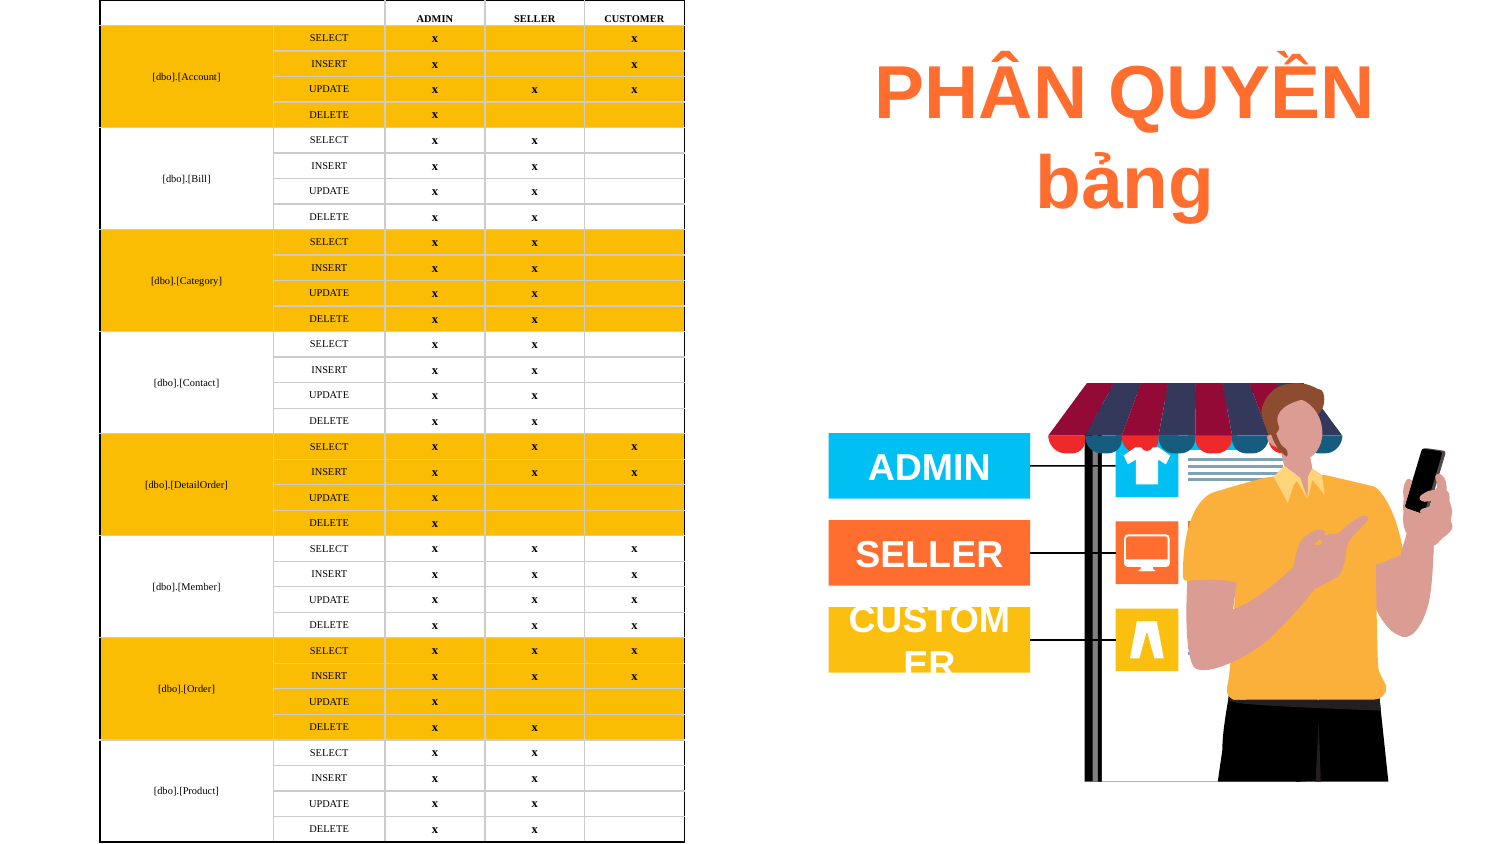

|  |  | ADMIN | SELLER | CUSTOMER |
| --- | --- | --- | --- | --- |
| [dbo].[Account] | SELECT | x |  | x |
|  | INSERT | x |  | x |
|  | UPDATE | x | x | x |
|  | DELETE | x |  |  |
| [dbo].[Bill] | SELECT | x | x |  |
|  | INSERT | x | x |  |
|  | UPDATE | x | x |  |
|  | DELETE | x | x |  |
| [dbo].[Category] | SELECT | x | x |  |
|  | INSERT | x | x |  |
|  | UPDATE | x | x |  |
|  | DELETE | x | x |  |
| [dbo].[Contact] | SELECT | x | x |  |
|  | INSERT | x | x |  |
|  | UPDATE | x | x |  |
|  | DELETE | x | x |  |
| [dbo].[DetailOrder] | SELECT | x | x | x |
|  | INSERT | x | x | x |
|  | UPDATE | x |  |  |
|  | DELETE | x |  |  |
| [dbo].[Member] | SELECT | x | x | x |
|  | INSERT | x | x | x |
|  | UPDATE | x | x | x |
|  | DELETE | x | x | x |
| [dbo].[Order] | SELECT | x | x | x |
|  | INSERT | x | x | x |
|  | UPDATE | x |  |  |
|  | DELETE | x | x |  |
| [dbo].[Product] | SELECT | x | x |  |
|  | INSERT | x | x |  |
|  | UPDATE | x | x |  |
|  | DELETE | x | x |  |
# PHÂN QUYỀN bảng

ADMIN

SELLER

CUSTOMER